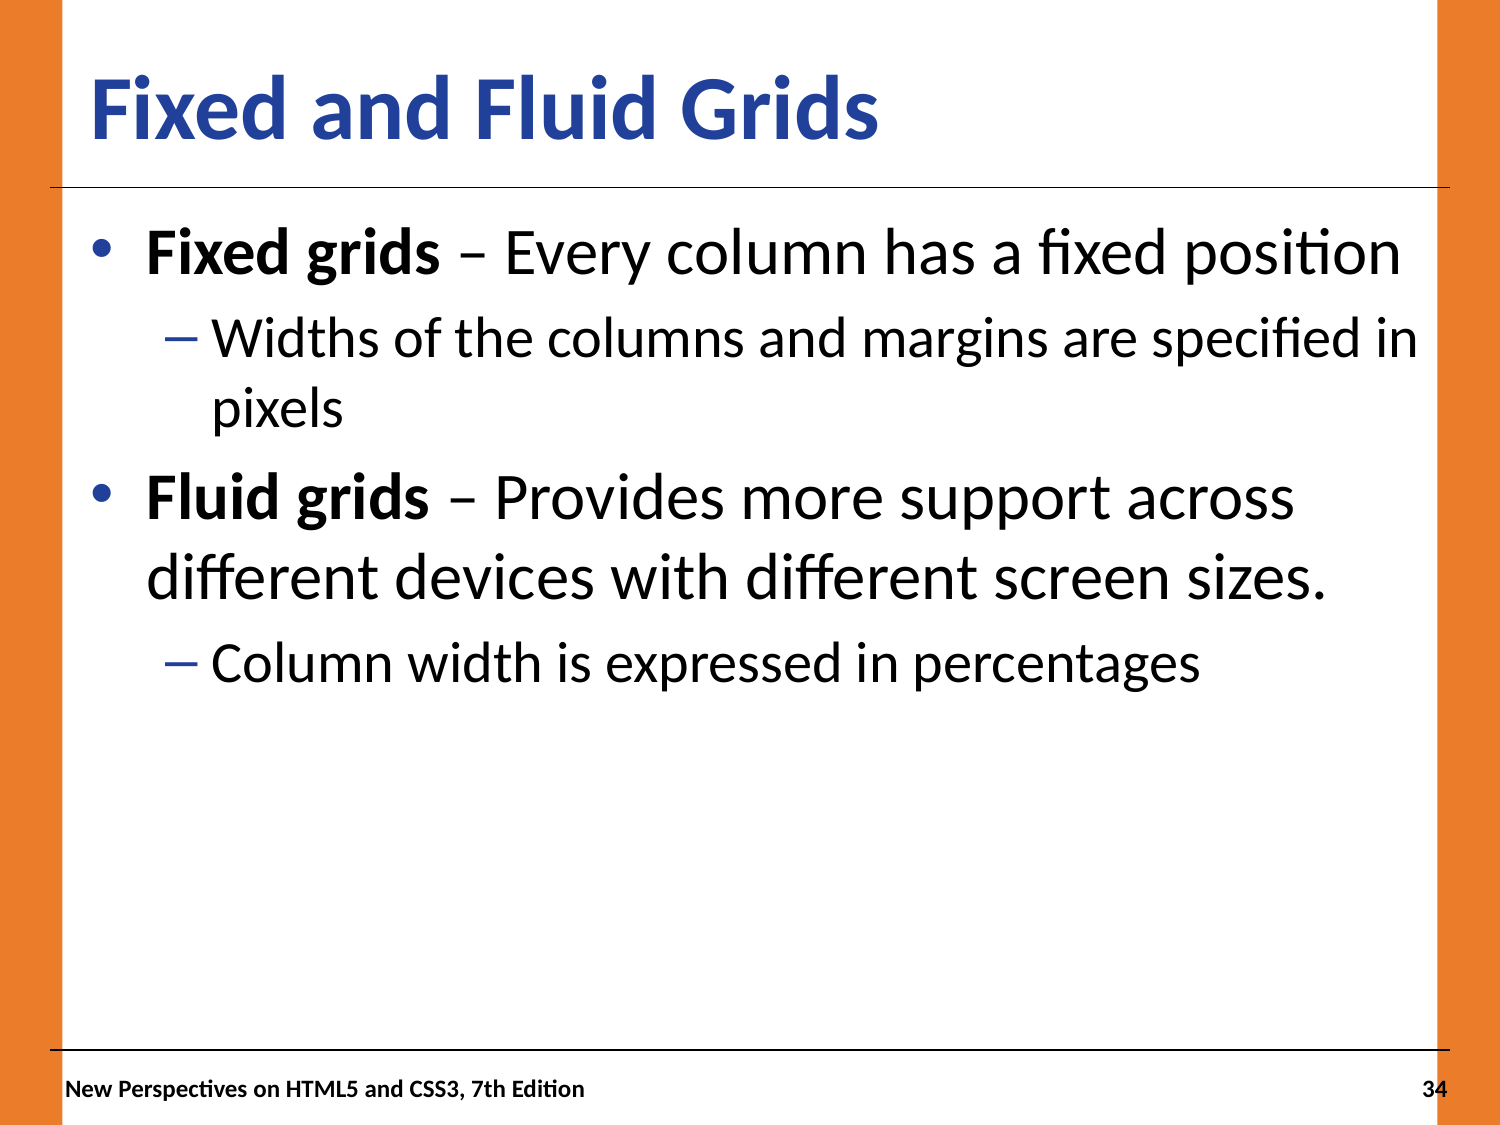

# Fixed and Fluid Grids
Fixed grids – Every column has a fixed position
Widths of the columns and margins are specified in pixels
Fluid grids – Provides more support across different devices with different screen sizes.
Column width is expressed in percentages

New Perspectives on HTML5 and CSS3, 7th Edition
34